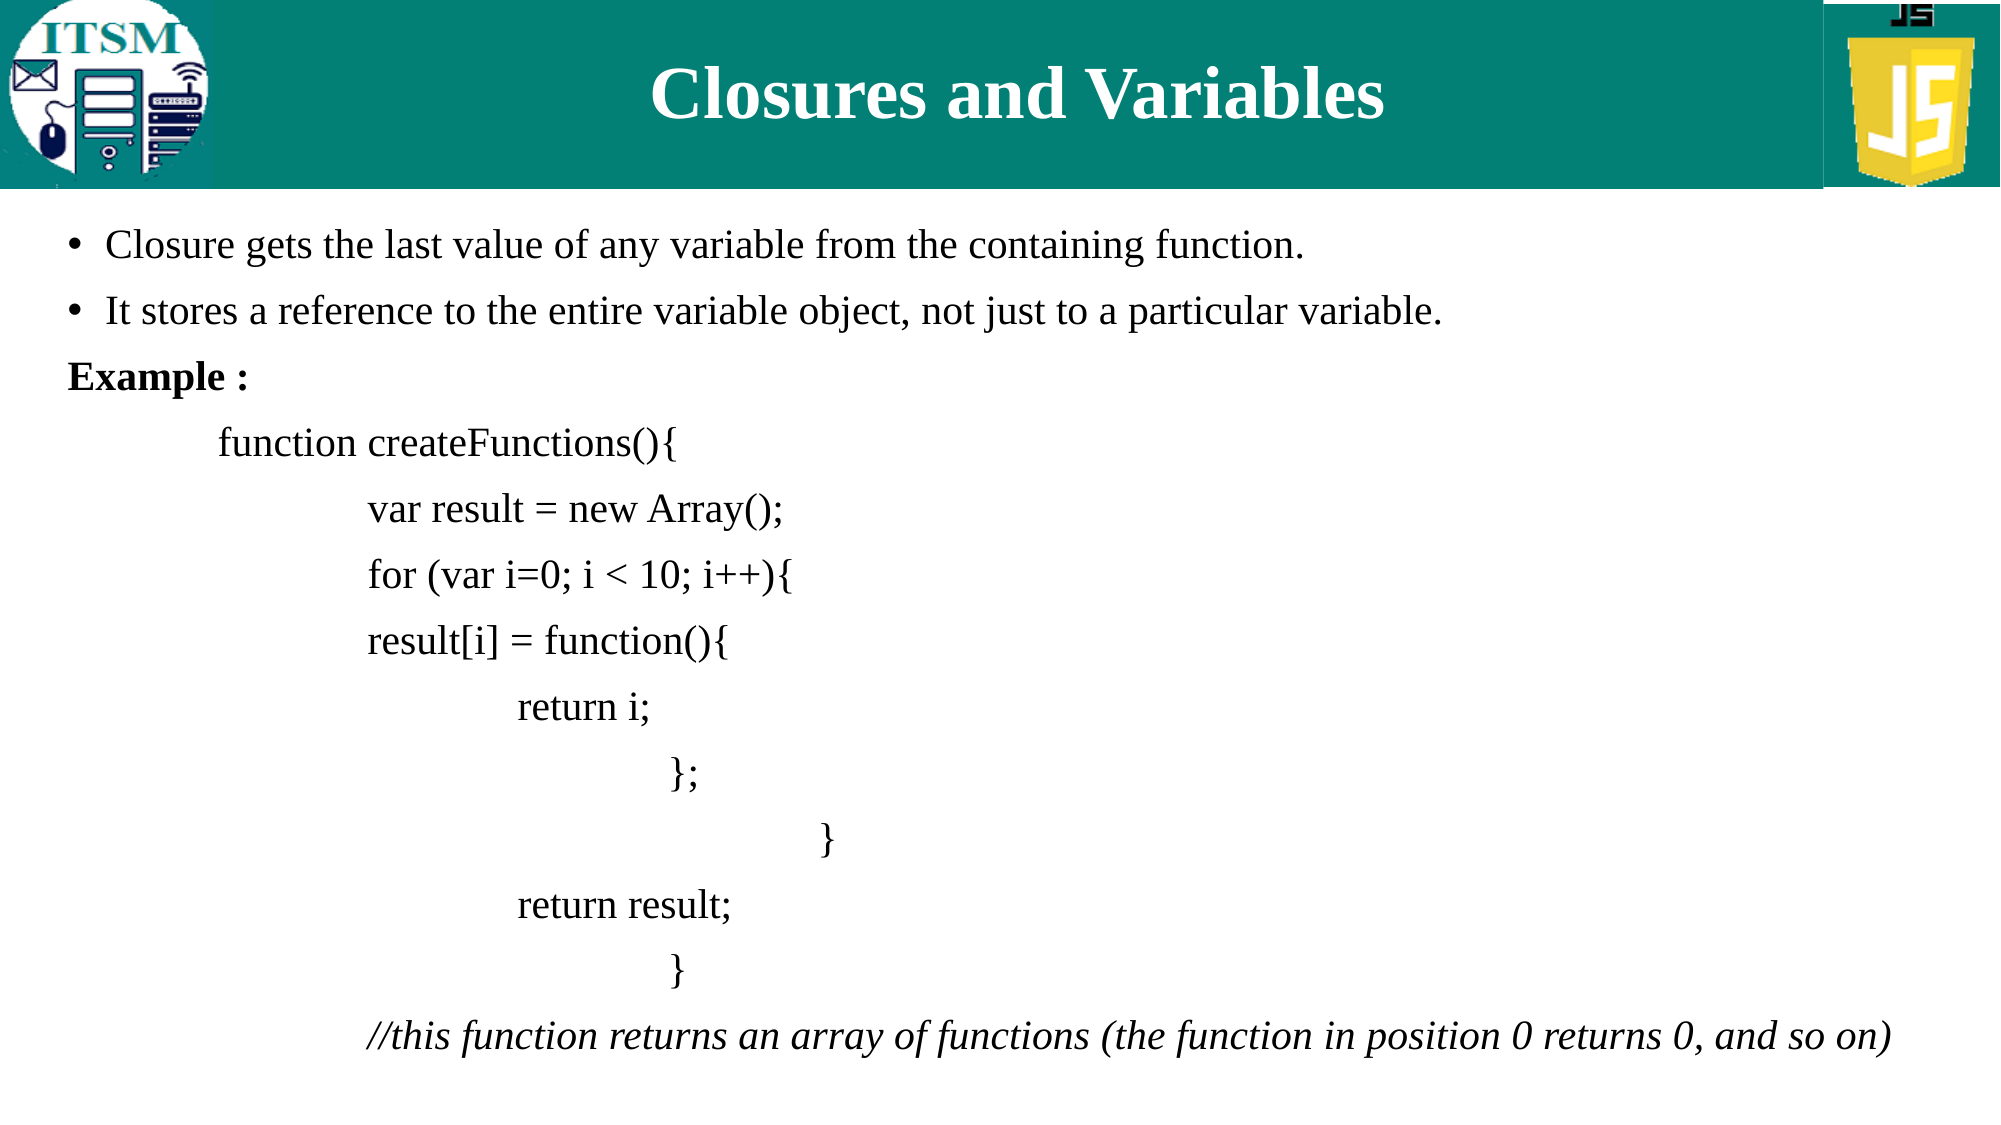

# Closures and Variables
Closure gets the last value of any variable from the containing function.
It stores a reference to the entire variable object, not just to a particular variable.
Example :
	function createFunctions(){
		var result = new Array();
		for (var i=0; i < 10; i++){
		result[i] = function(){
			return i;
				};
					}
			return result;
				}
		//this function returns an array of functions (the function in position 0 returns 0, and so on)